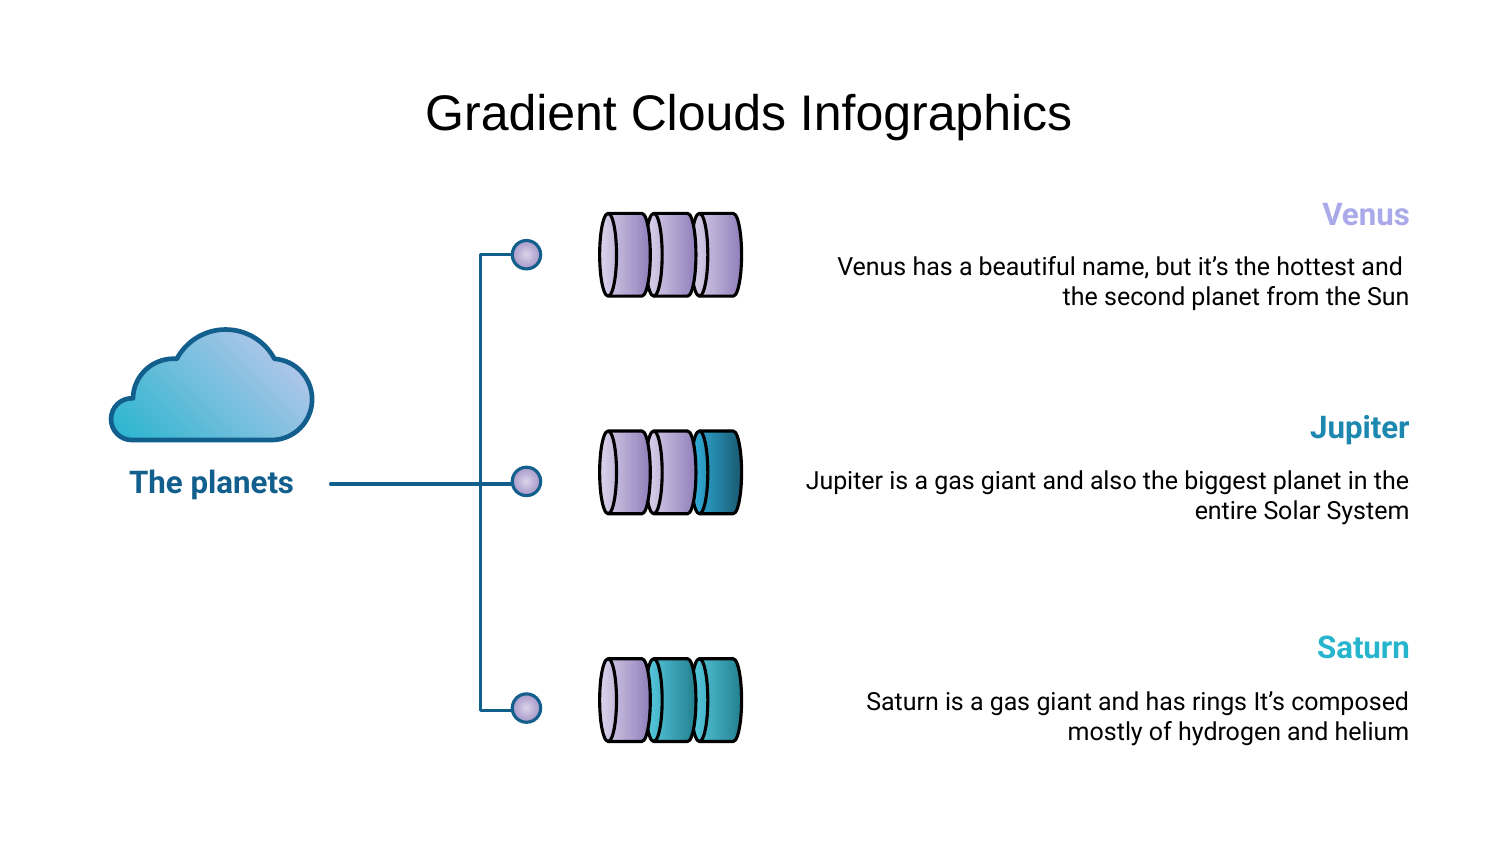

# Gradient Clouds Infographics
Venus

Venus has a beautiful name, but it’s the hottest and
the second planet from the Sun

Jupiter

Jupiter is a gas giant and also the biggest planet in the entire Solar System
The planets

Saturn
Saturn is a gas giant and has rings It’s composed mostly of hydrogen and helium